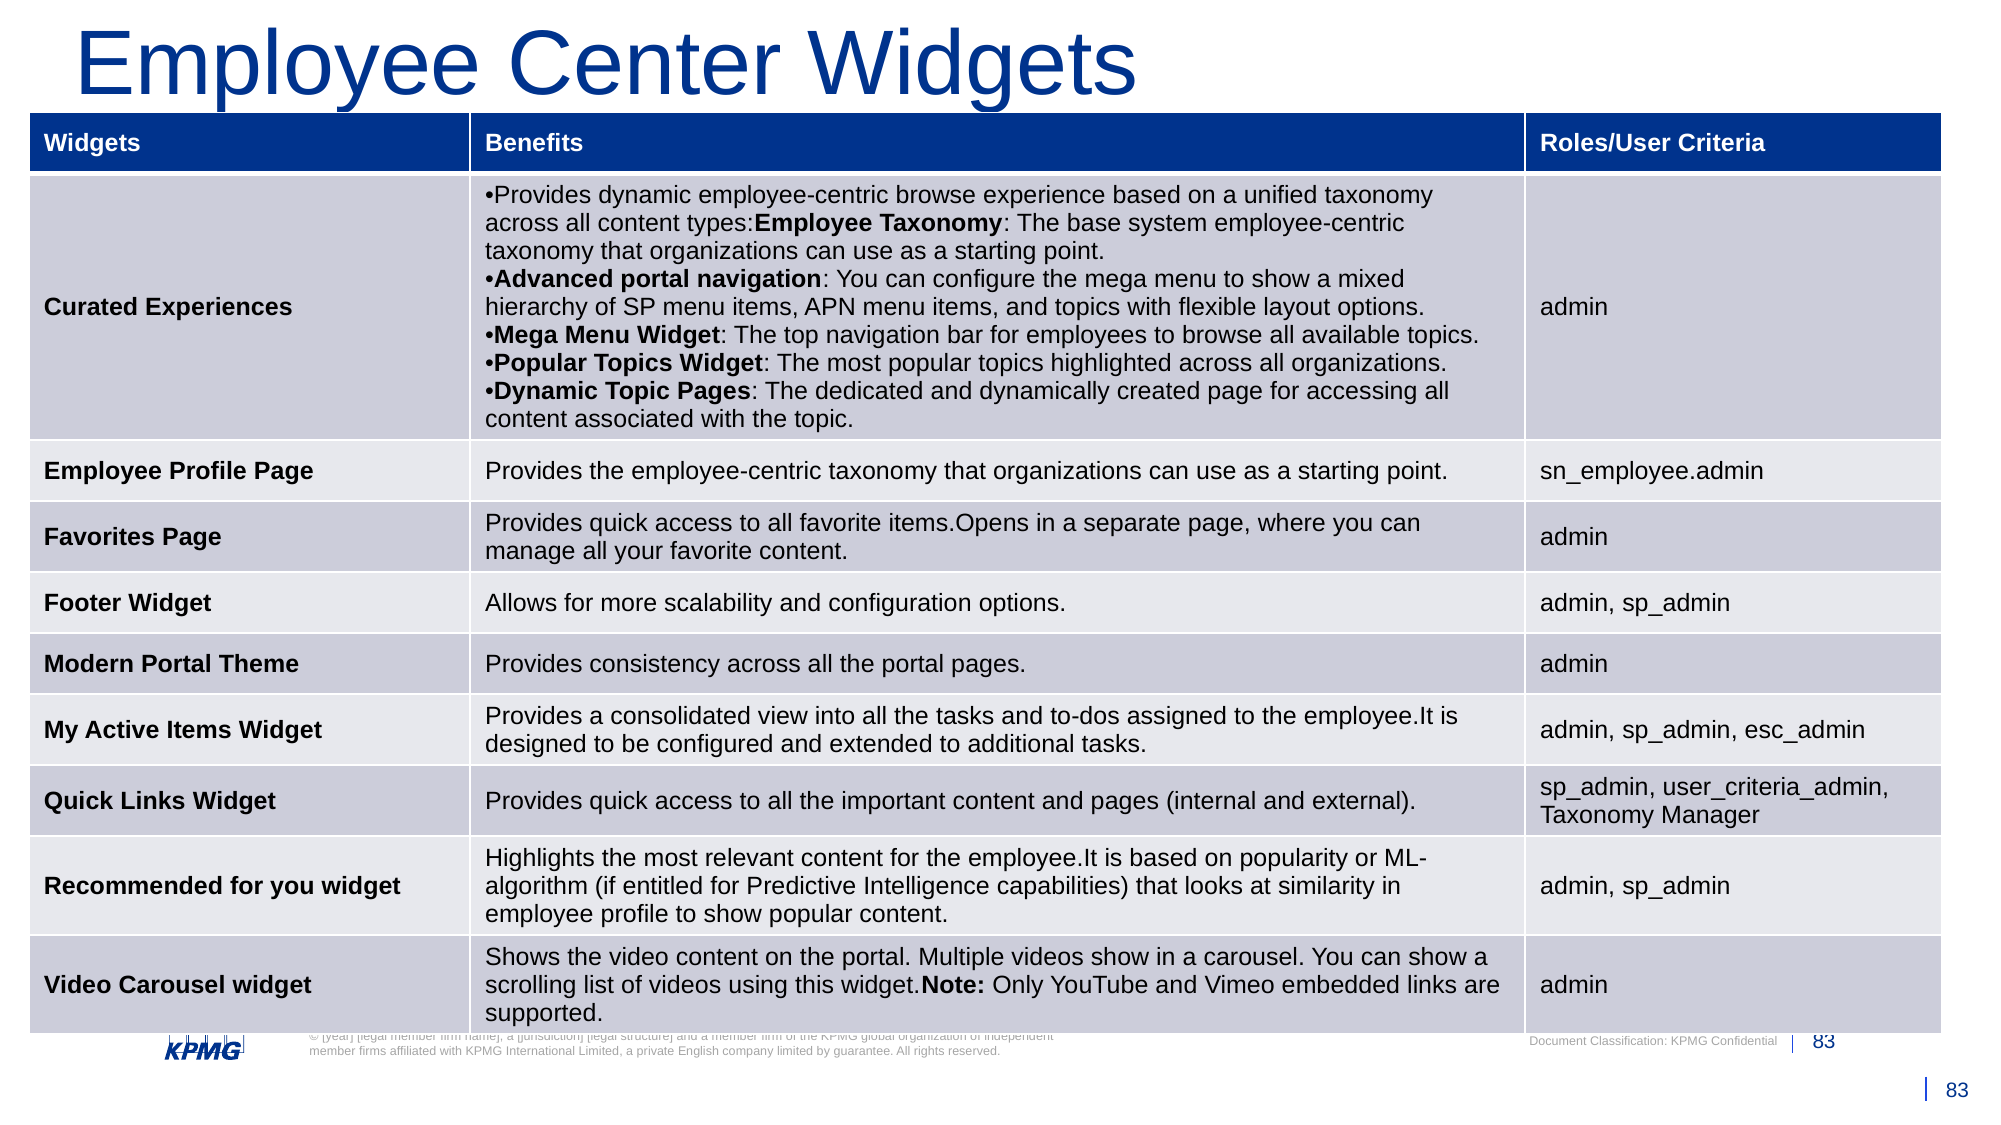

# Employee Center Widgets
| Widgets | Benefits | Roles/User Criteria |
| --- | --- | --- |
| Curated Experiences​ | Provides dynamic employee-centric browse experience based on a unified taxonomy across all content types:​Employee Taxonomy: The base system employee-centric taxonomy that organizations can use as a starting point.​ Advanced portal navigation: You can configure the mega menu to show a mixed hierarchy of SP menu items, APN menu items, and topics with flexible layout options. Mega Menu Widget: The top navigation bar for employees to browse all available topics.​ Popular Topics Widget: The most popular topics highlighted across all organizations.​ Dynamic Topic Pages: The dedicated and dynamically created page for accessing all content associated with the topic.​ | admin |
| Employee Profile Page | Provides the employee-centric taxonomy that organizations can use as a starting point. | sn\_employee.admin |
| Favorites Page​ | Provides quick access to all favorite items.Opens in a separate page, where you can manage all your favorite content. | admin |
| Footer Widget​ | Allows for more scalability and configuration options. | admin, sp\_admin |
| Modern Portal Theme​ | Provides consistency across all the portal pages.​ | admin |
| My Active Items Widget​ | Provides a consolidated view into all the tasks and to-dos assigned to the employee.It is designed to be configured and extended to additional tasks.​ | admin, sp\_admin, esc\_admin |
| Quick Links Widget | Provides quick access to all the important content and pages (internal and external). | sp\_admin, user\_criteria\_admin, Taxonomy Manager |
| Recommended for you widget | Highlights the most relevant content for the employee.It is based on popularity or ML-algorithm (if entitled for Predictive Intelligence capabilities) that looks at similarity in employee profile to show popular content. | admin, sp\_admin |
| Video Carousel widget | Shows the video content on the portal. Multiple videos show in a carousel. You can show a scrolling list of videos using this widget.Note: Only YouTube and Vimeo embedded links are supported. | admin |